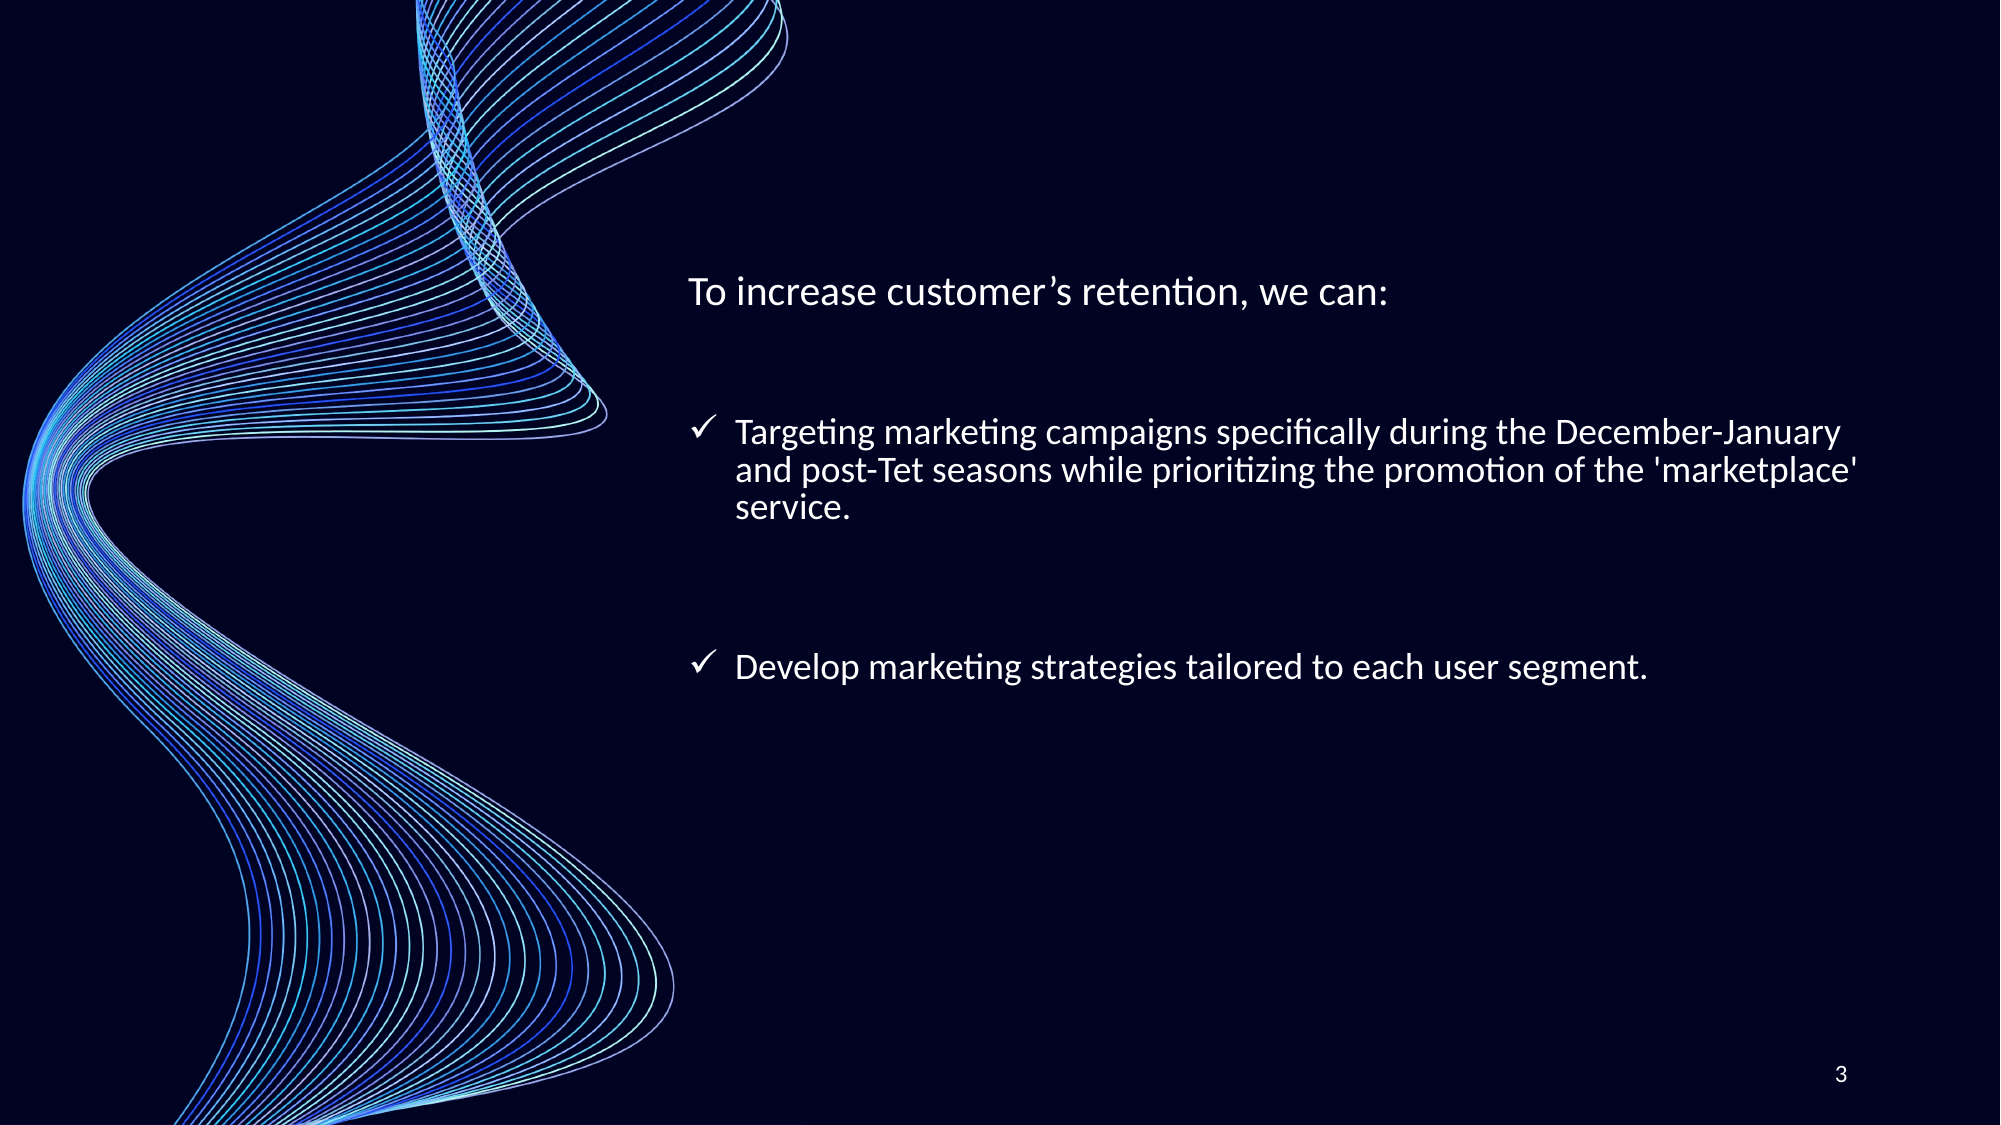

To increase customer’s retention, we can:

| Targeting marketing campaigns specifically during the December-January and post-Tet seasons while prioritizing the promotion of the 'marketplace' service. |
| --- |
| Develop marketing strategies tailored to each user segment. |
3